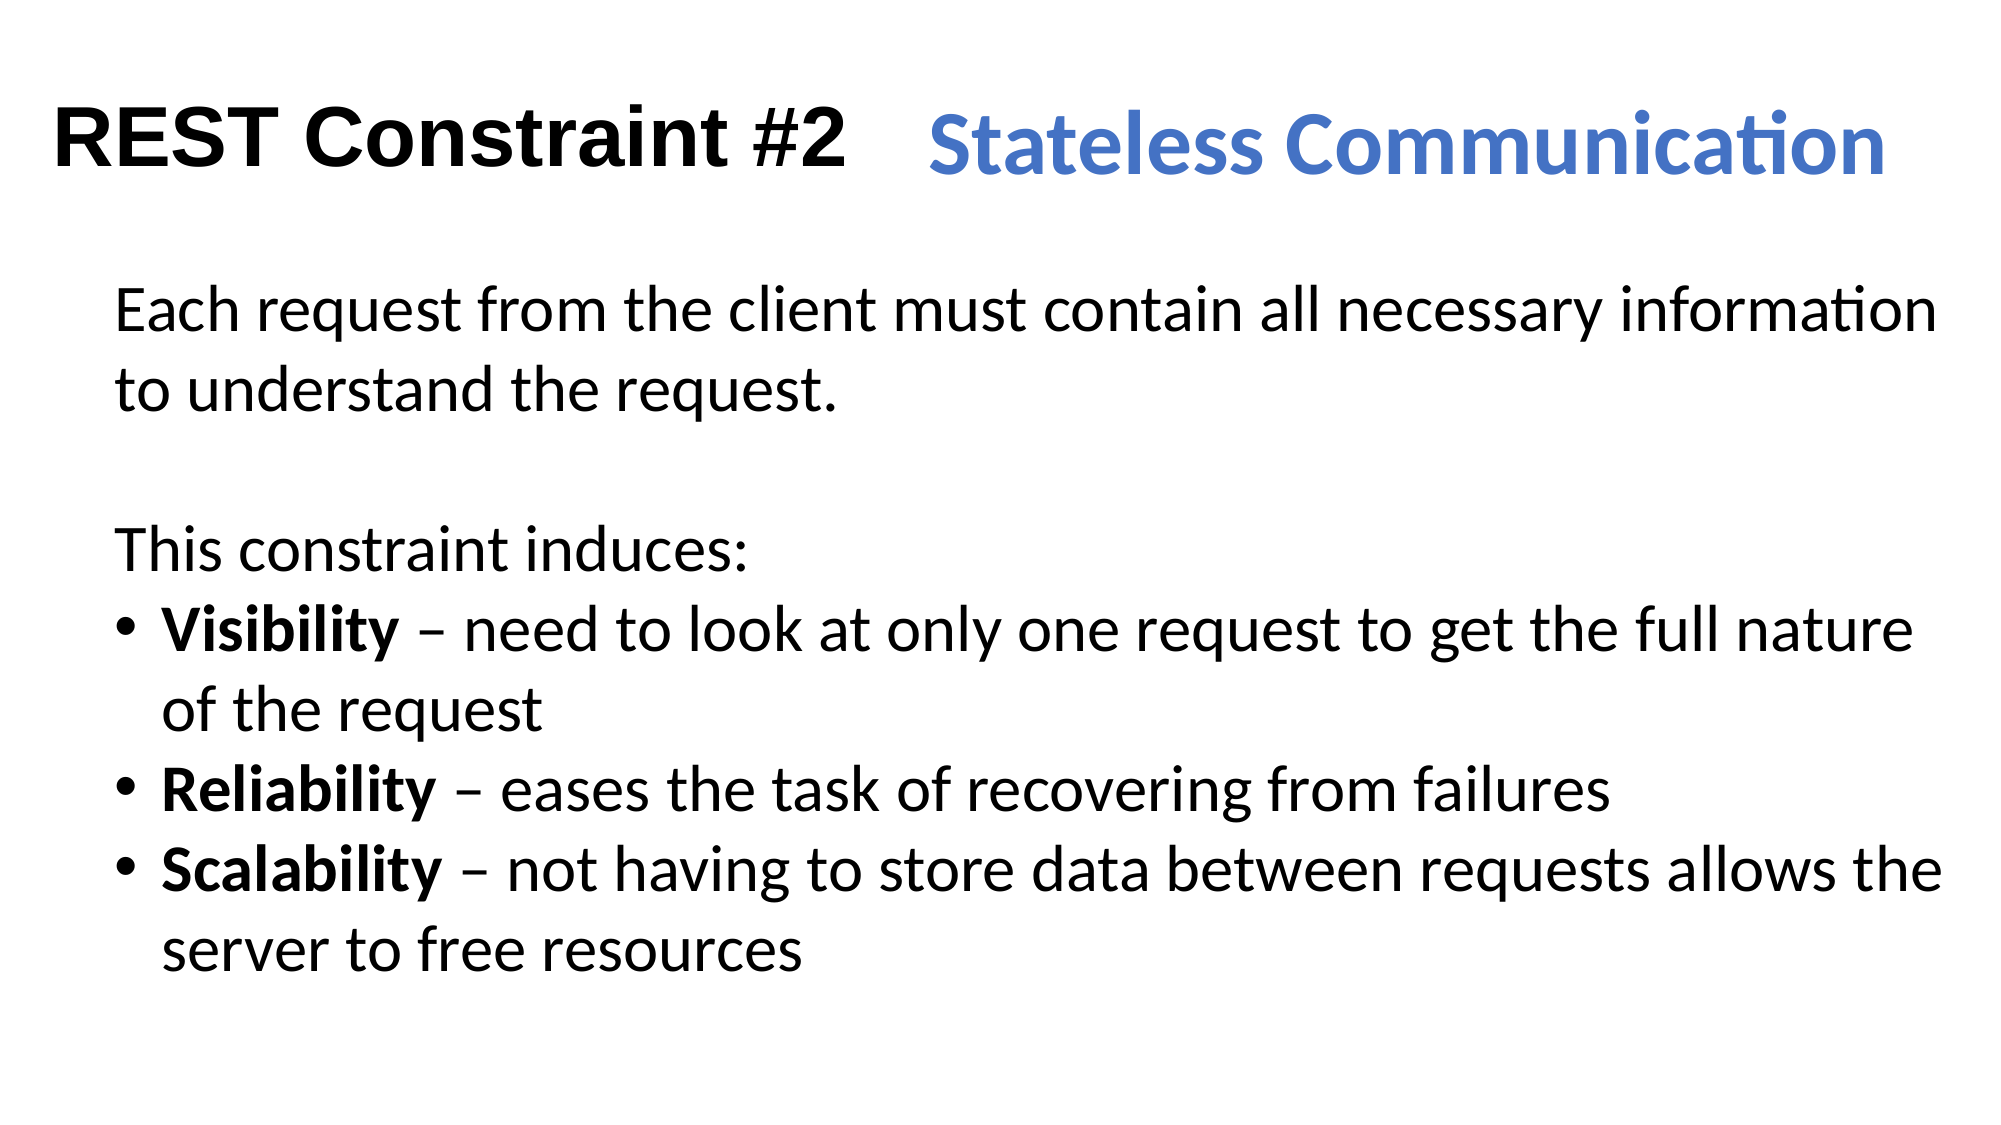

REST Constraint #2
Stateless Communication
Each request from the client must contain all necessary information to understand the request.

This constraint induces:
Visibility – need to look at only one request to get the full nature of the request
Reliability – eases the task of recovering from failures
Scalability – not having to store data between requests allows the server to free resources